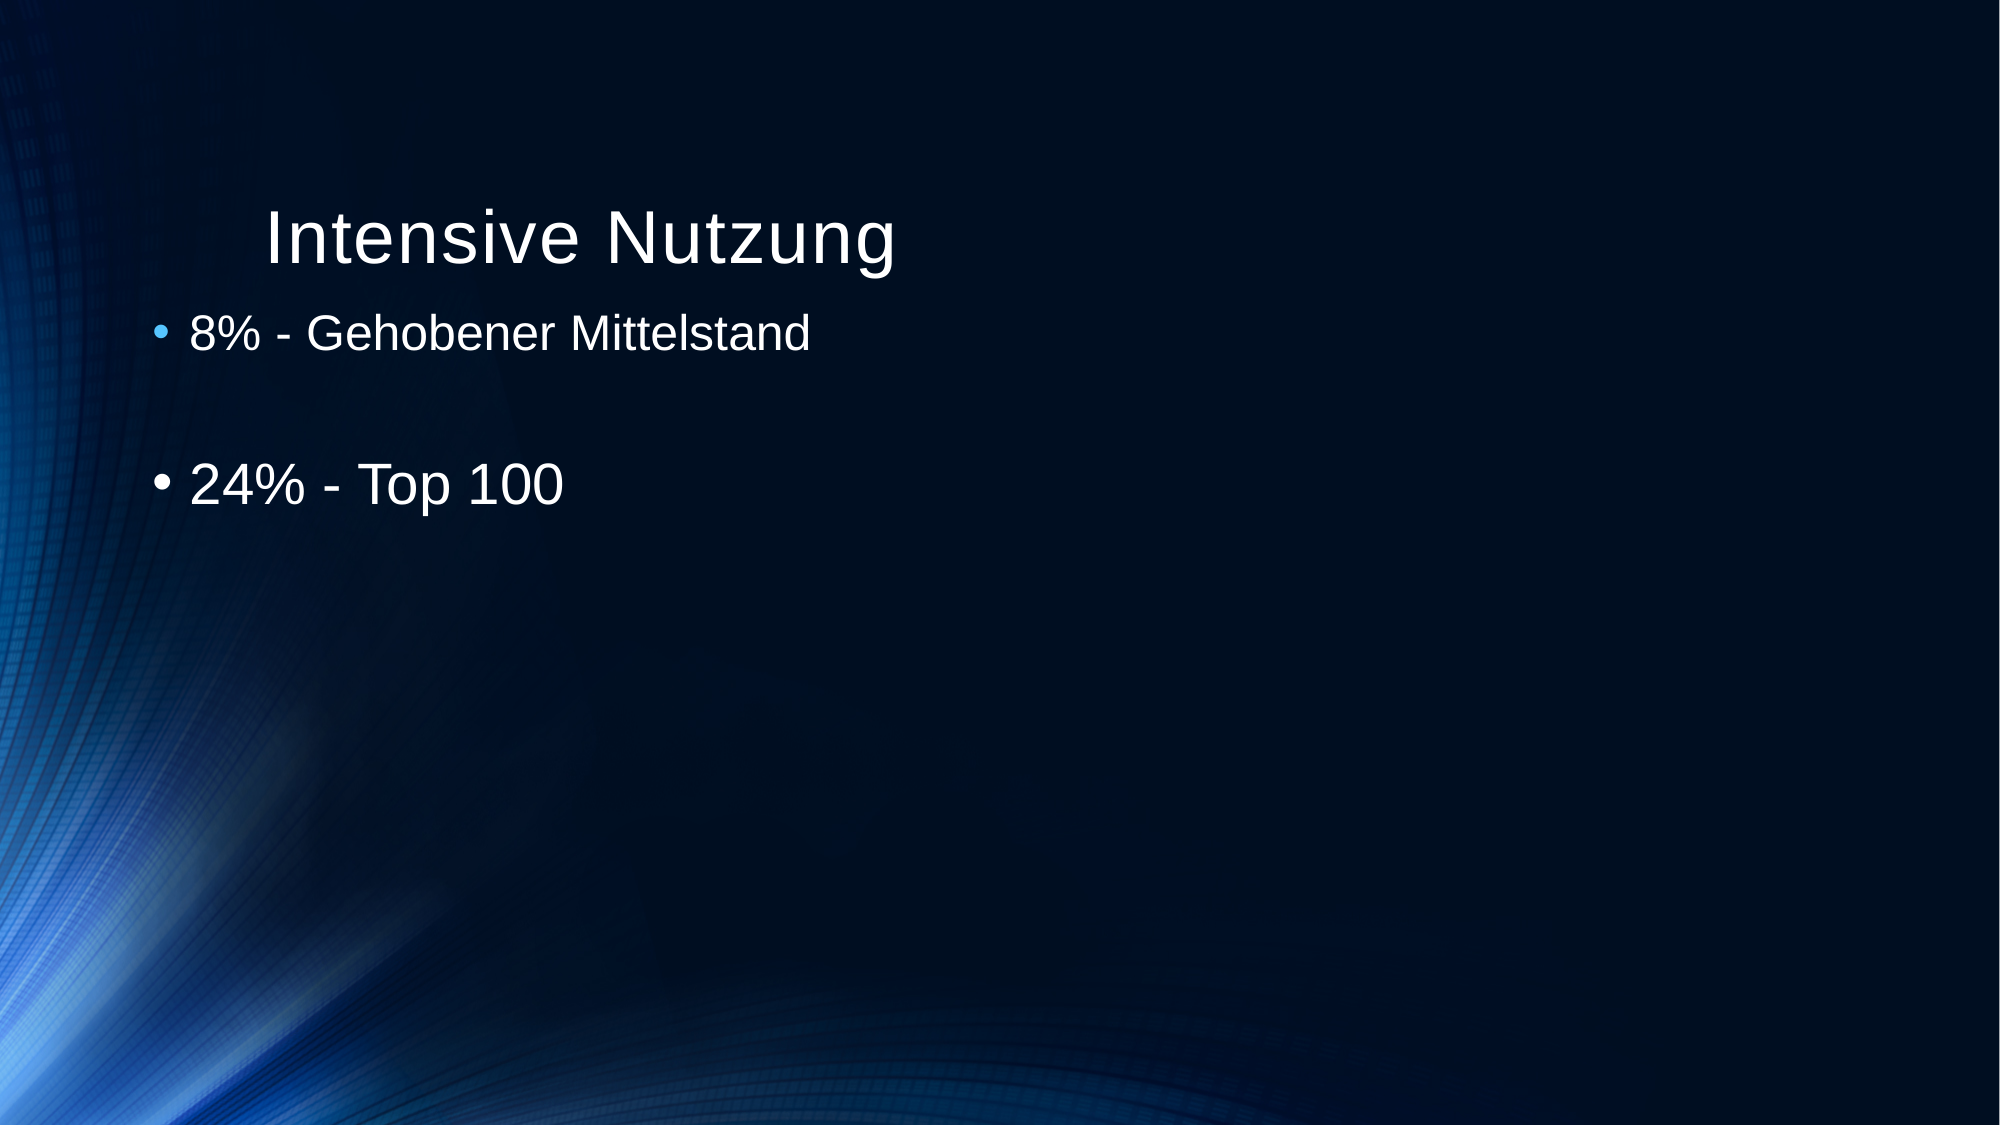

# Intensive Nutzung
8% - Gehobener Mittelstand
24% - Top 100